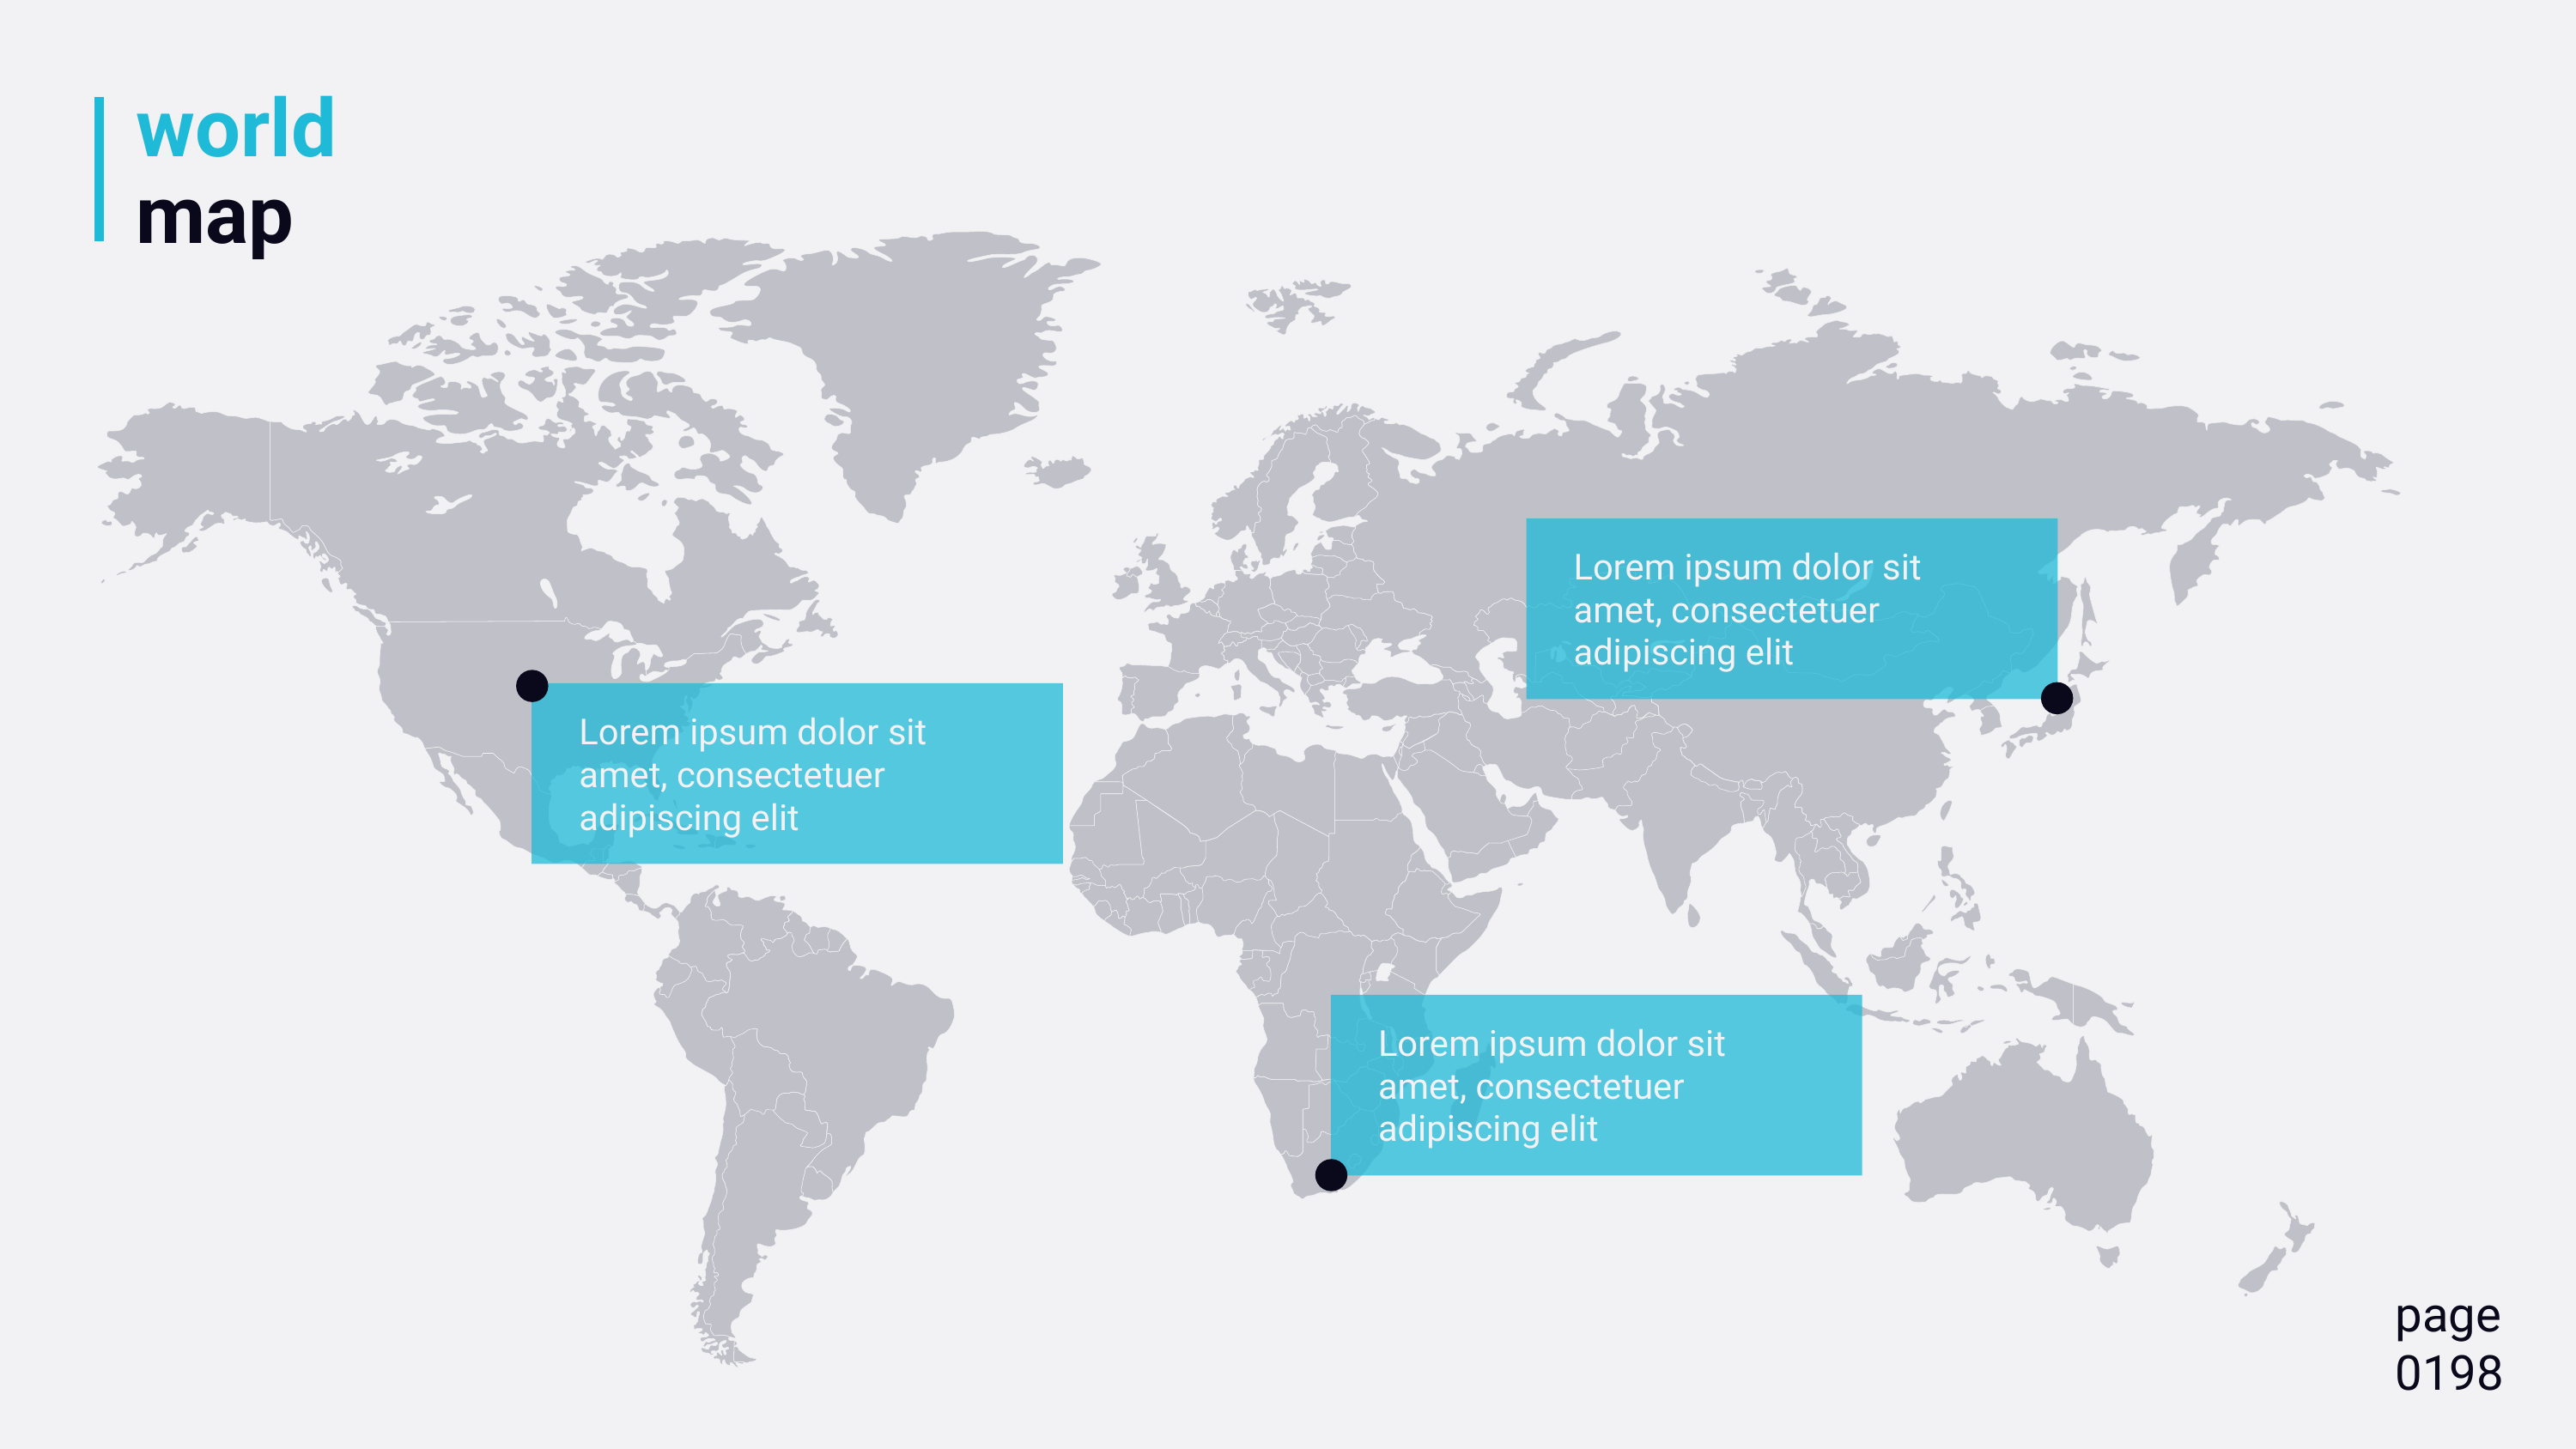

# world map

Lorem ipsum dolor sit amet, consectetuer adipiscing elit

Lorem ipsum dolor sit amet, consectetuer adipiscing elit

Lorem ipsum dolor sit amet, consectetuer adipiscing elit

page
0198